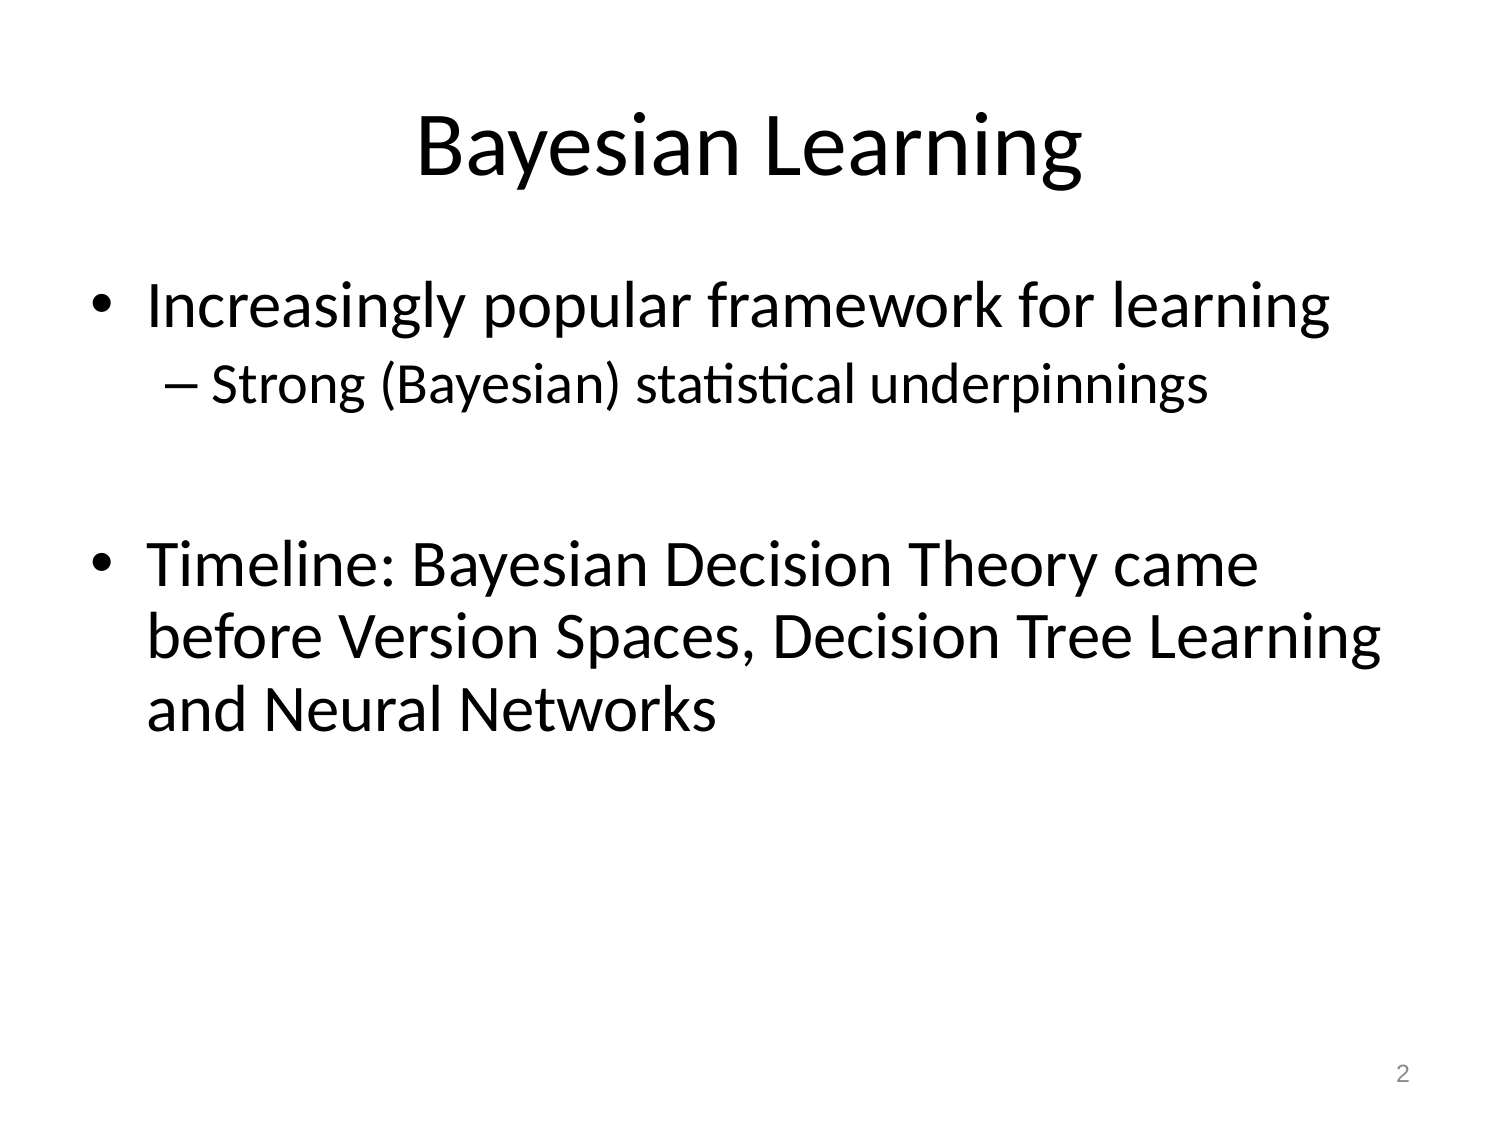

# Bayesian Learning
Increasingly popular framework for learning
Strong (Bayesian) statistical underpinnings

Timeline: Bayesian Decision Theory came before Version Spaces, Decision Tree Learning and Neural Networks
2